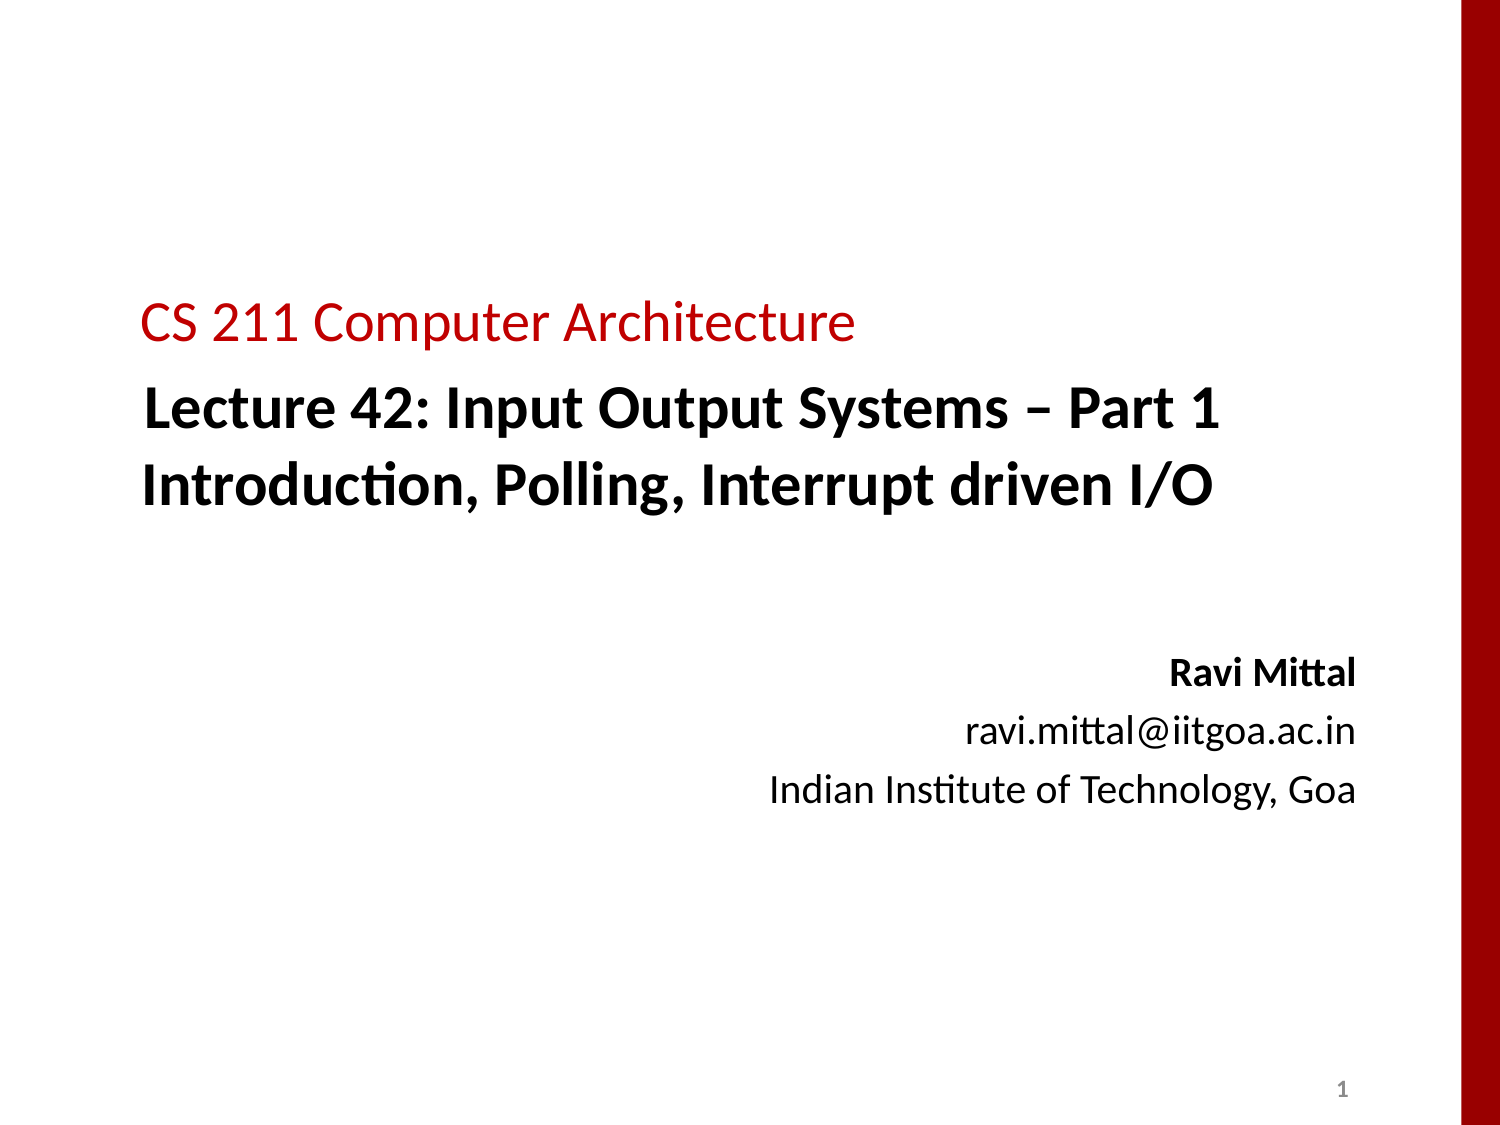

# CS 211 Computer Architecture Lecture 42: Input Output Systems – Part 1 Introduction, Polling, Interrupt driven I/O
Ravi Mittal
ravi.mittal@iitgoa.ac.in
Indian Institute of Technology, Goa